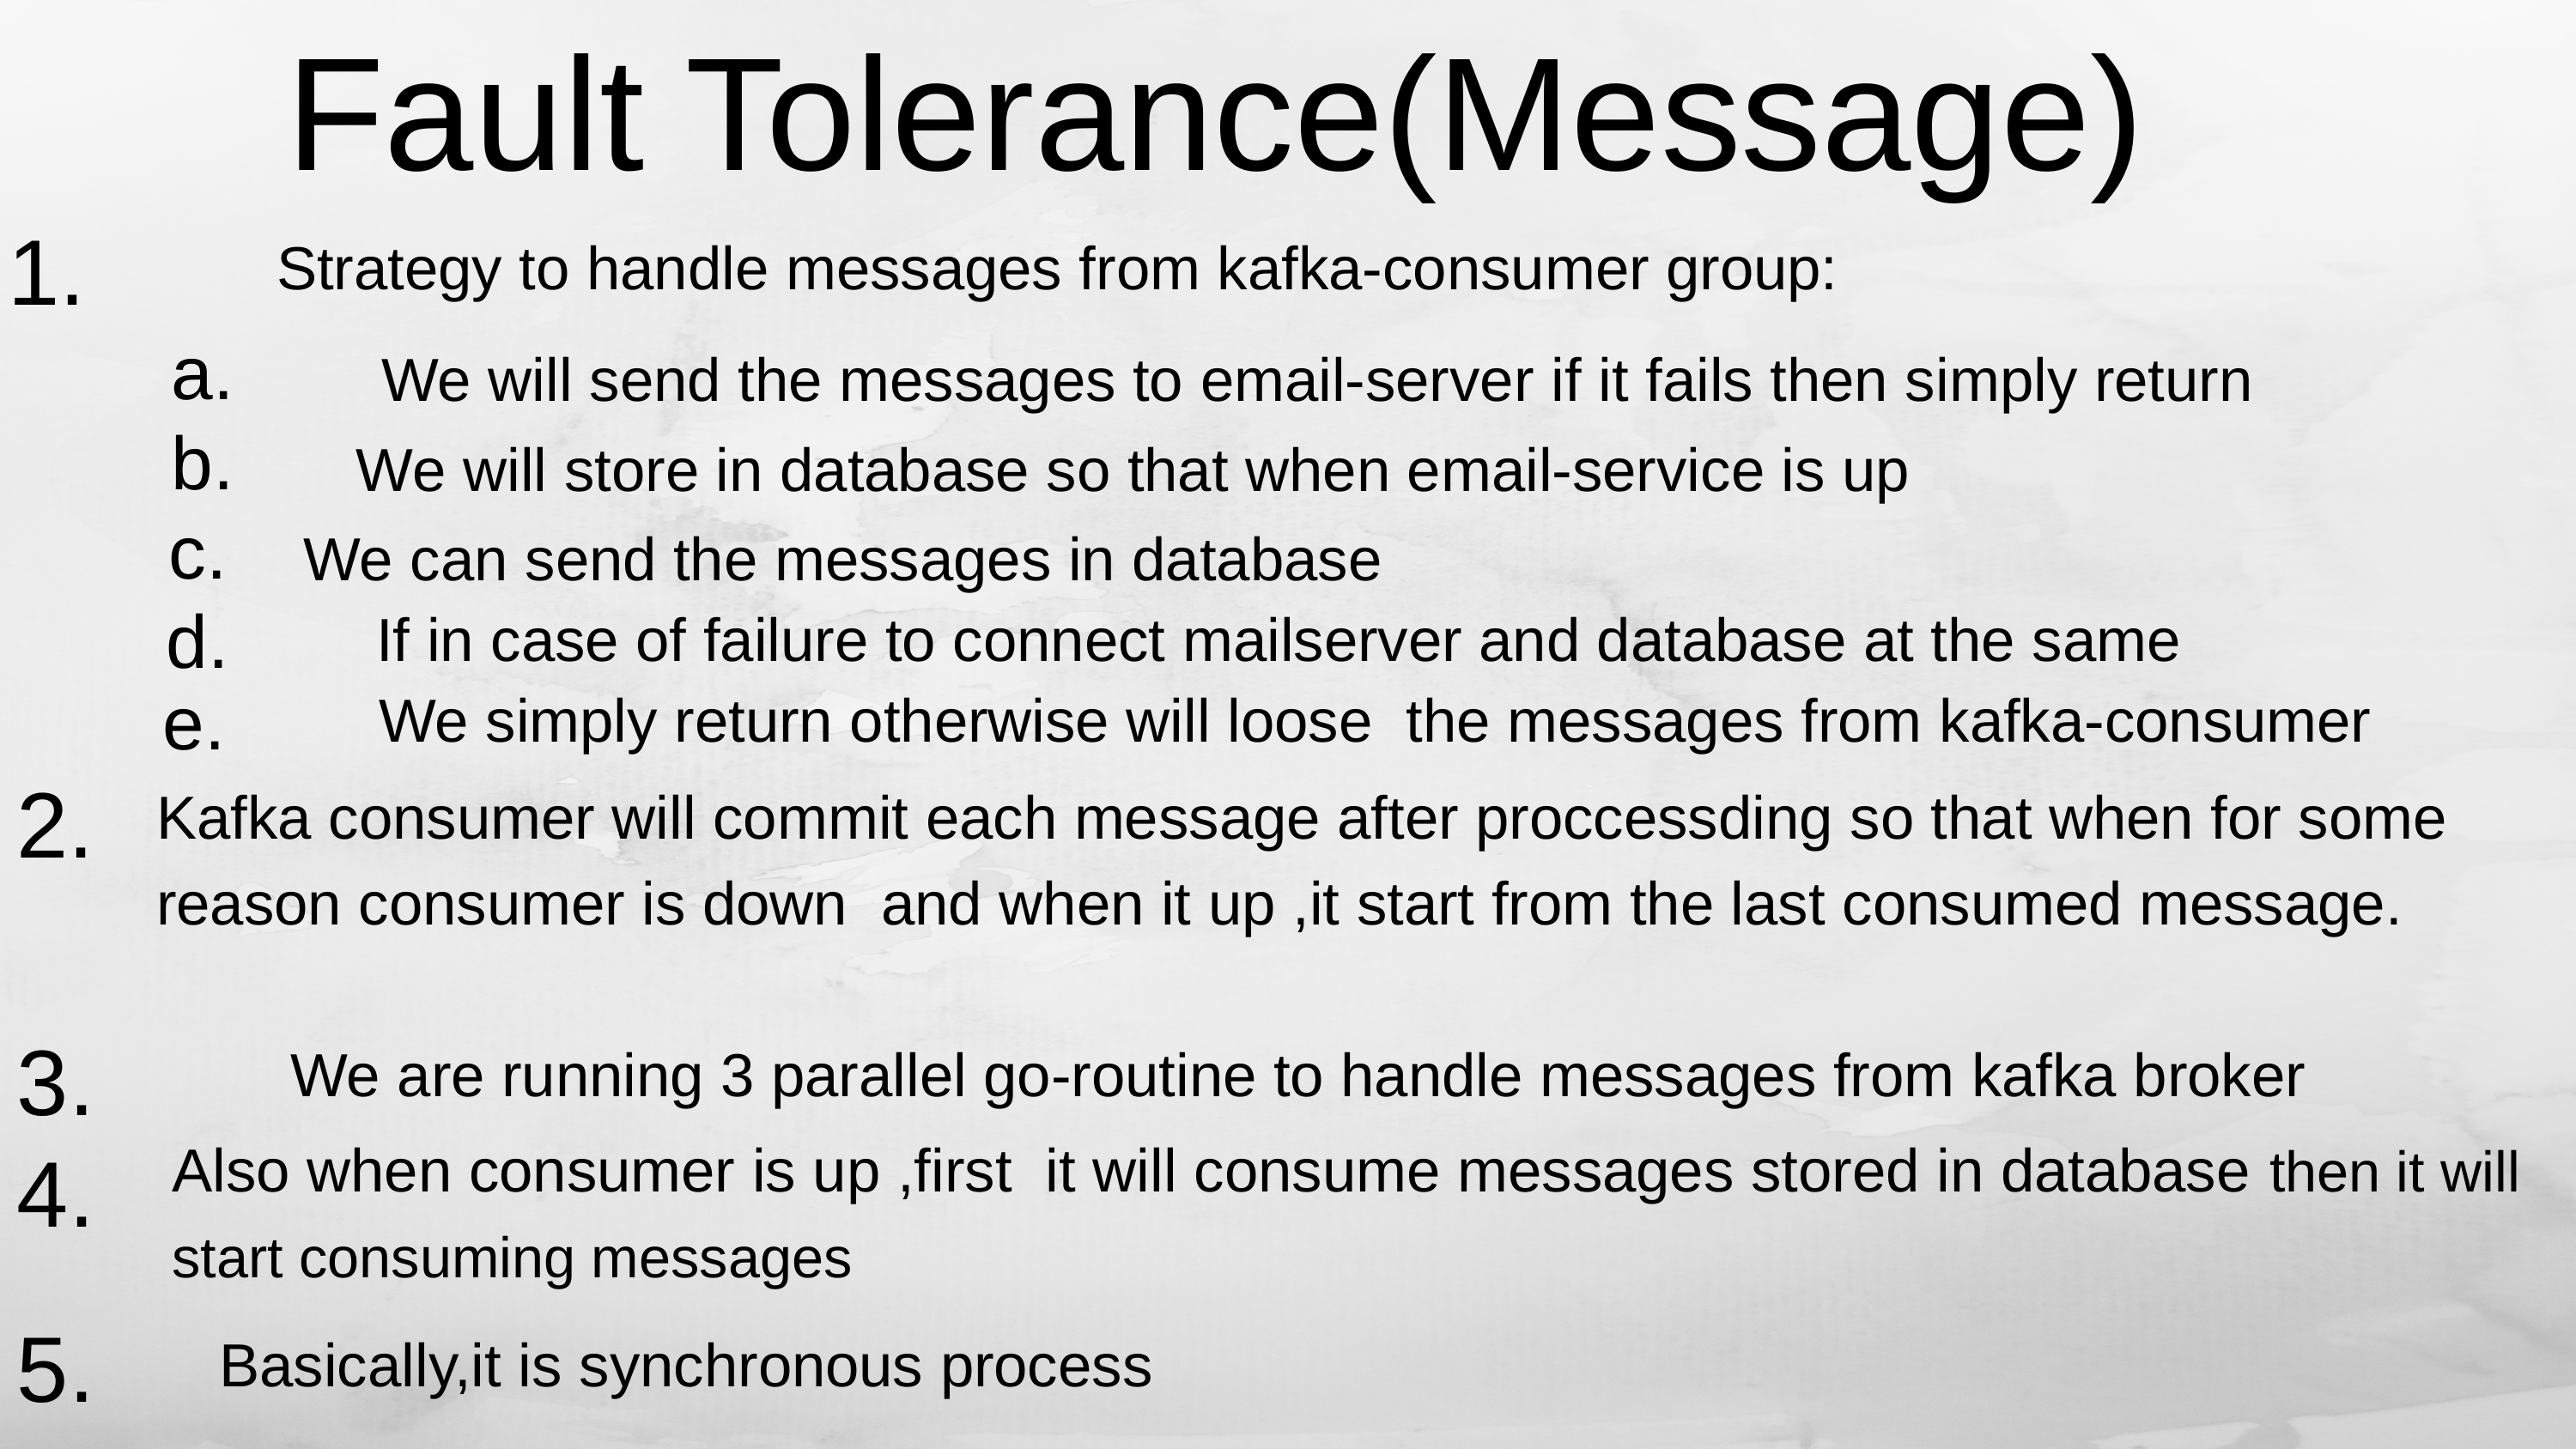

Fault Tolerance(Message)
1.
Strategy to handle messages from kafka-consumer group:
a.
We will send the messages to email-server if it fails then simply return
b.
We will store in database so that when email-service is up
c.
We can send the messages in database
d.
If in case of failure to connect mailserver and database at the same
e.
We simply return otherwise will loose  the messages from kafka-consumer

2.
Kafka consumer will commit each message after proccessding so that when for some reason consumer is down  and when it up ,it start from the last consumed message.
3.
 We are running 3 parallel go-routine to handle messages from kafka broker

4.
Also when consumer is up ,first  it will consume messages stored in database then it will start consuming messages
5.
Basically,it is synchronous process